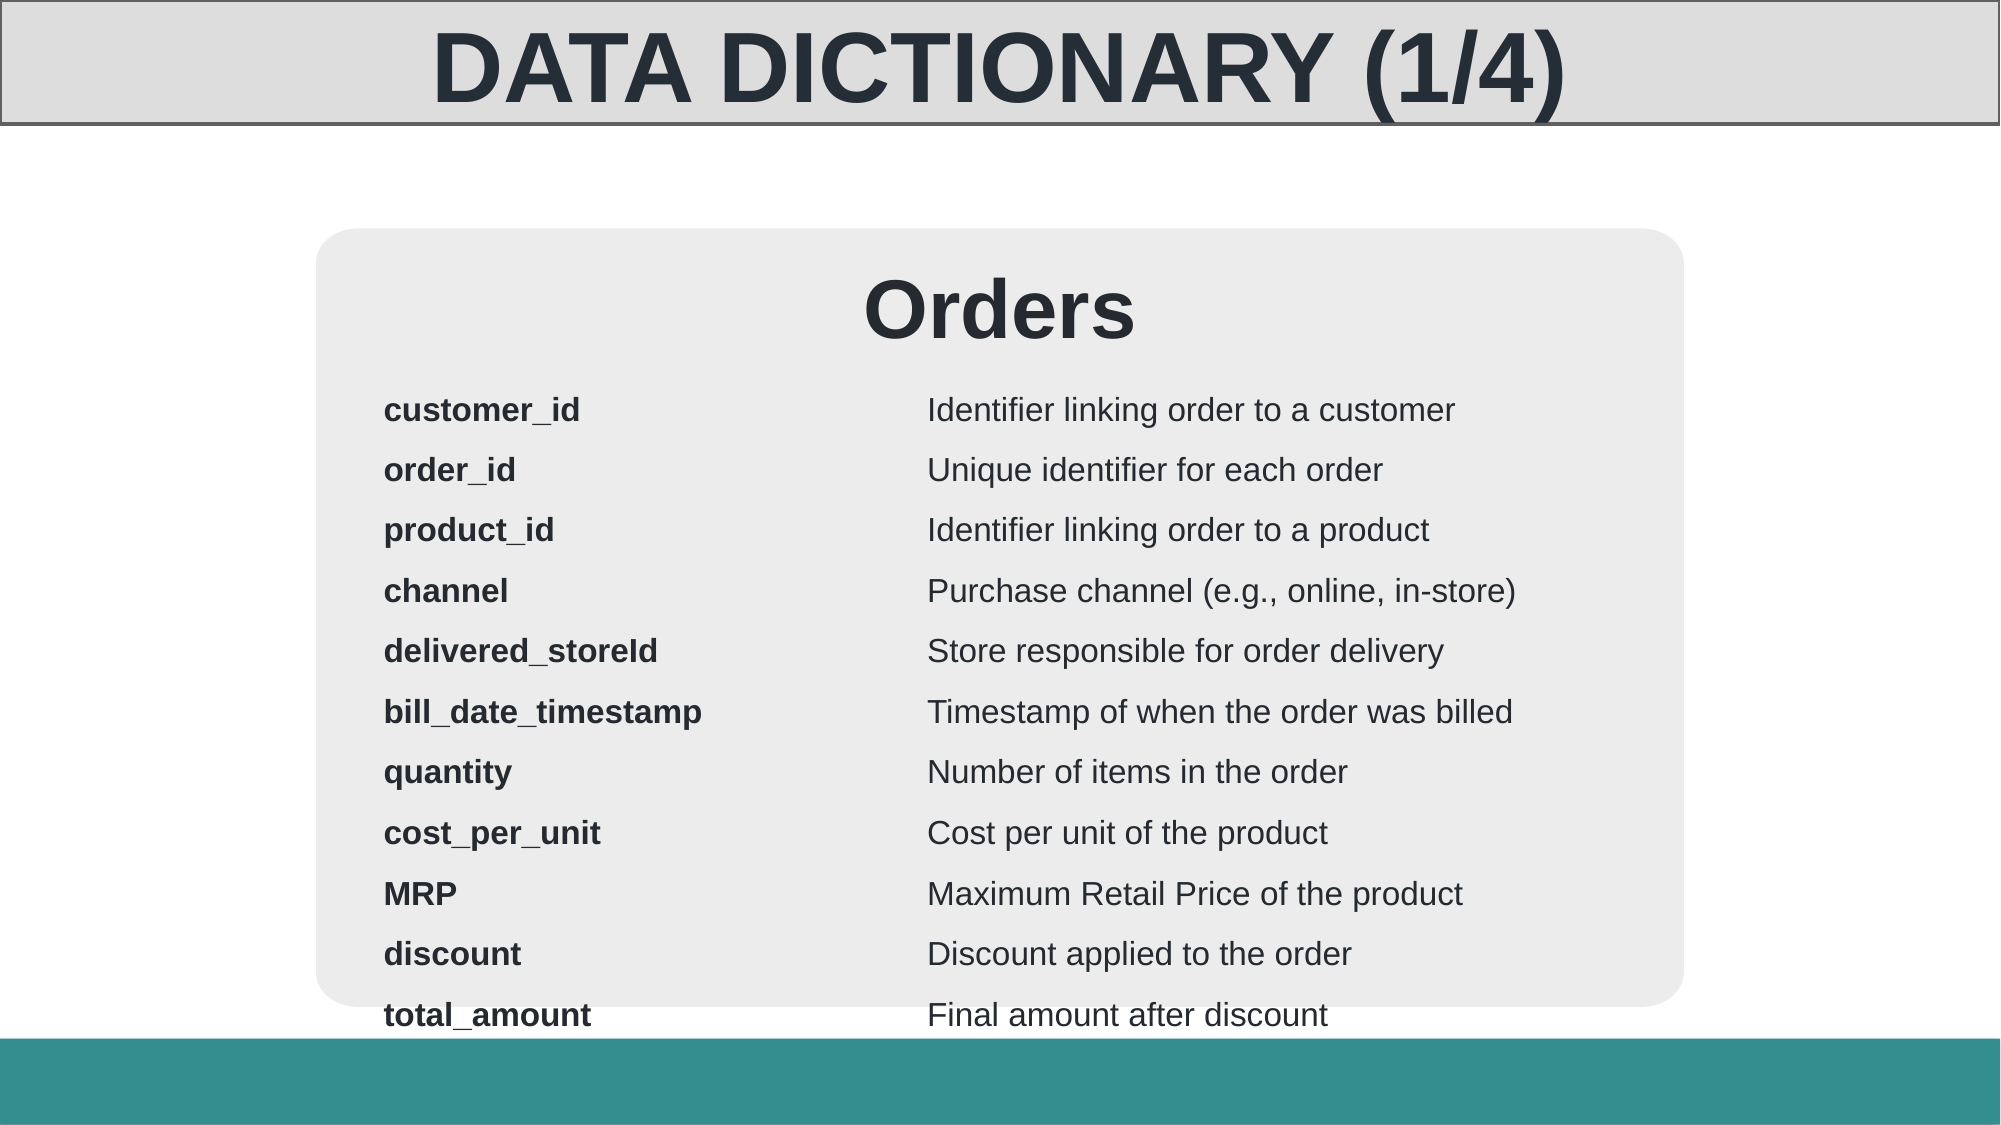

DATA DICTIONARY (1/4)

Orders
| customer\_id | Identifier linking order to a customer |
| --- | --- |
| order\_id | Unique identifier for each order |
| product\_id | Identifier linking order to a product |
| channel | Purchase channel (e.g., online, in-store) |
| delivered\_storeId | Store responsible for order delivery |
| bill\_date\_timestamp | Timestamp of when the order was billed |
| quantity | Number of items in the order |
| cost\_per\_unit | Cost per unit of the product |
| MRP | Maximum Retail Price of the product |
| discount | Discount applied to the order |
| total\_amount | Final amount after discount |